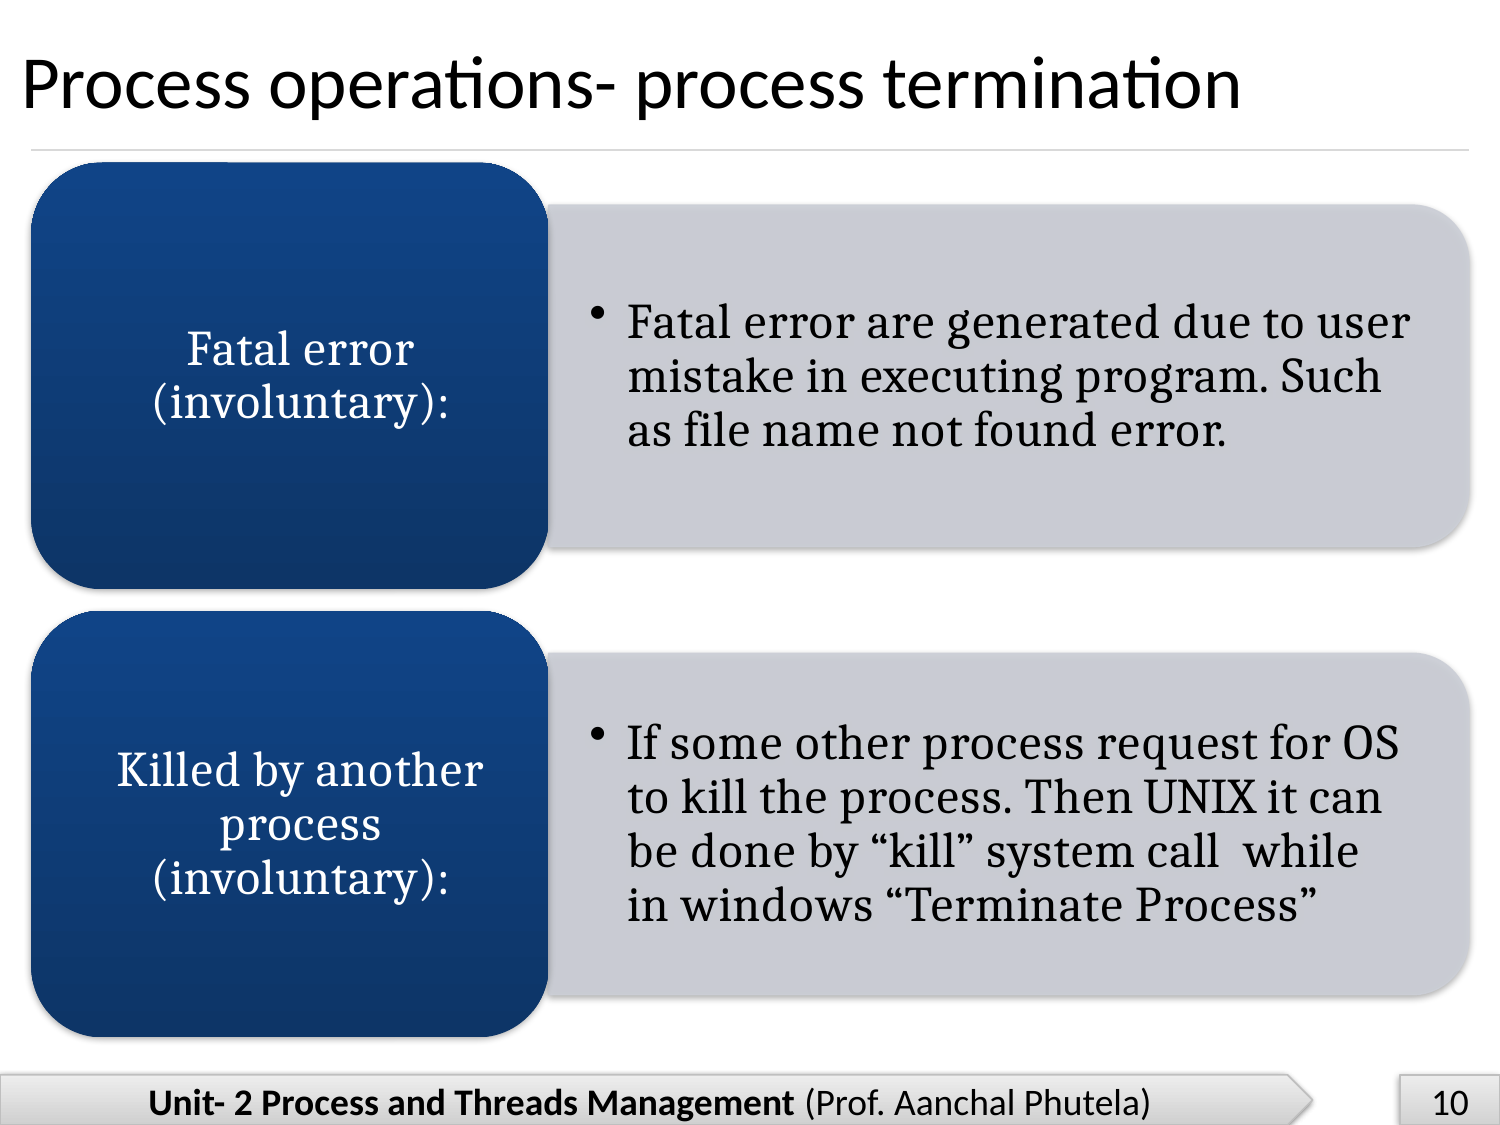

# Process operations- process termination
Fatal error are generated due to user mistake in executing program. Such as file name not found error.
Fatal error (involuntary):
If some other process request for OS to kill the process. Then UNIX it can be done by “kill” system call  while in windows “Terminate Process”
Killed by another process (involuntary):